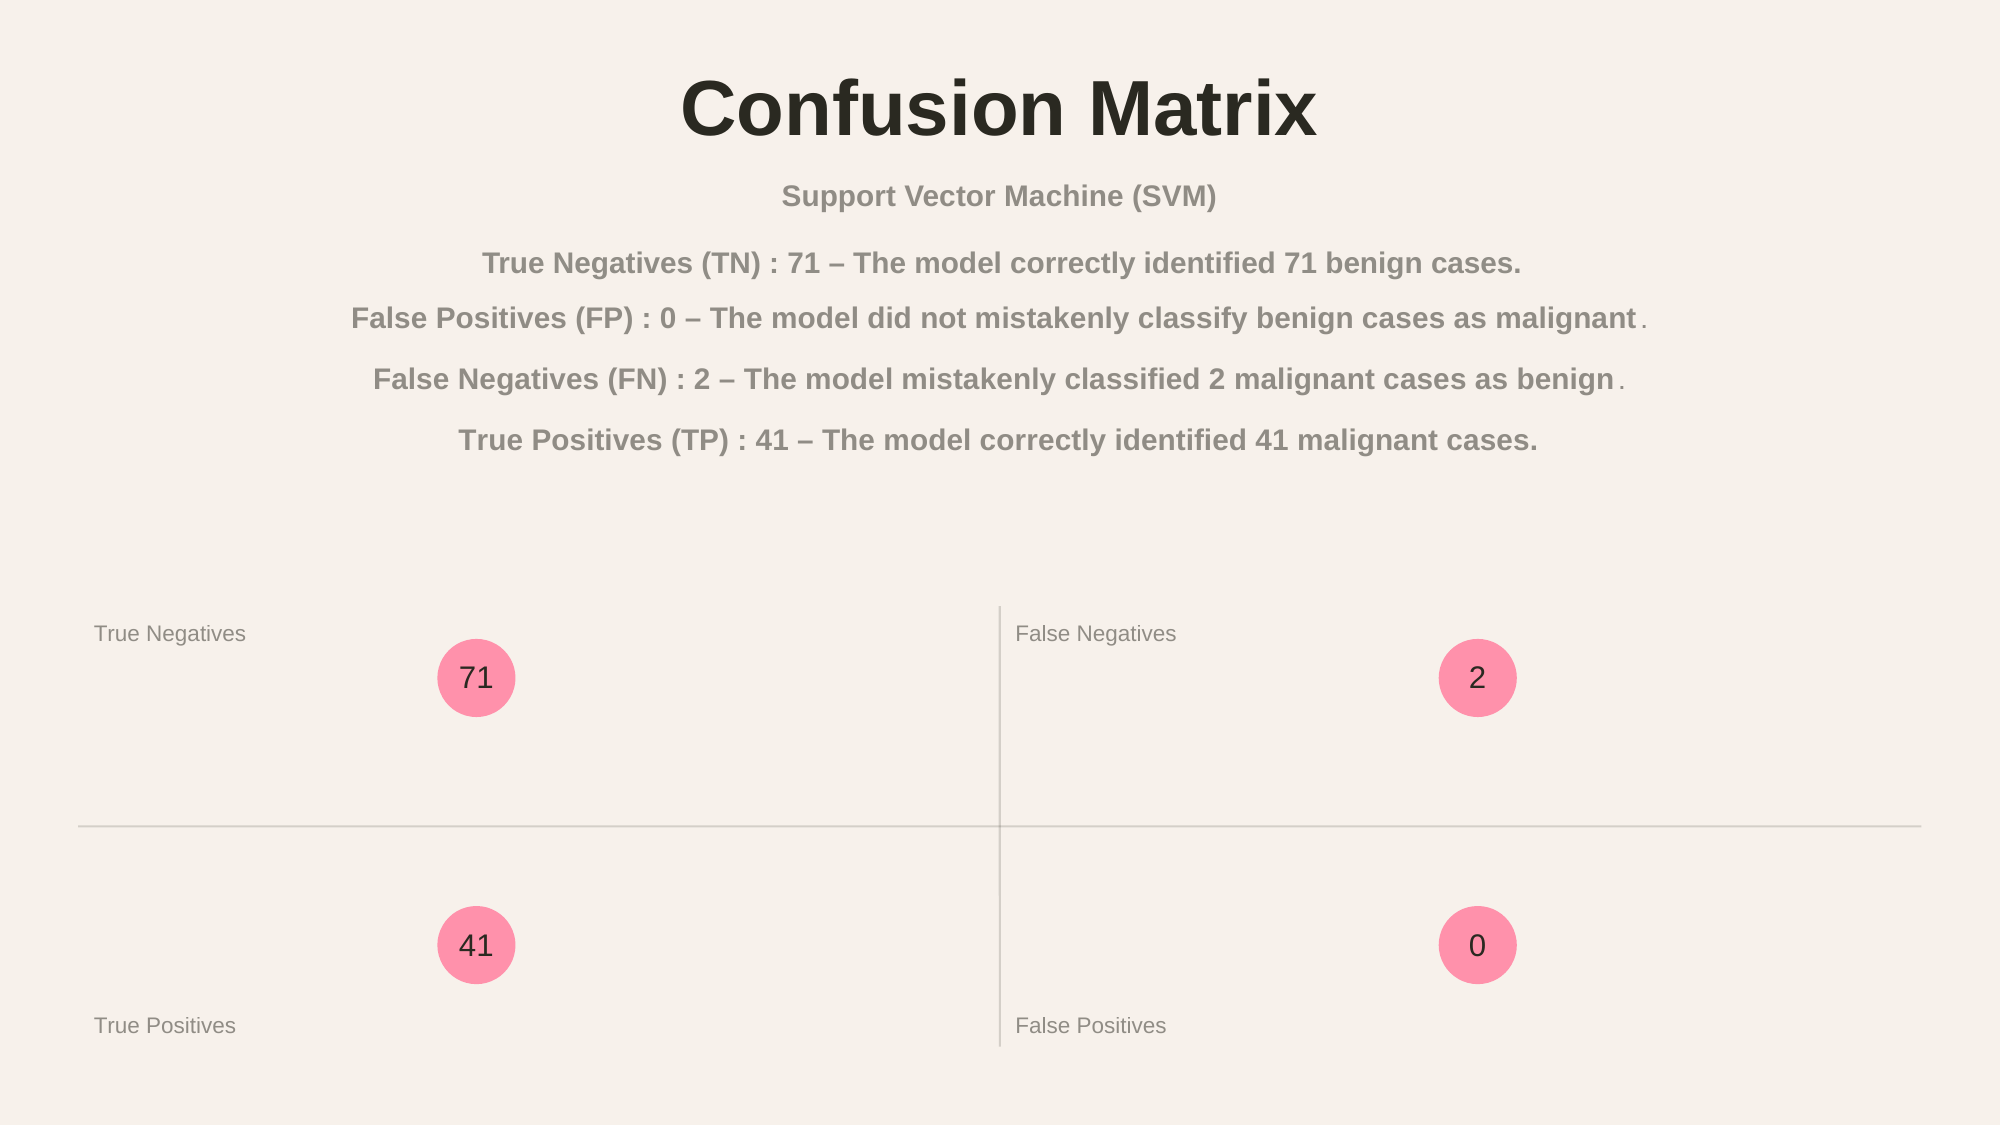

Confusion Matrix
Support Vector Machine (SVM)
True Negatives (TN) : 71 – The model correctly identified 71 benign cases.
False Positives (FP) : 0 – The model did not mistakenly classify benign cases as malignant.
False Negatives (FN) : 2 – The model mistakenly classified 2 malignant cases as benign.
True Positives (TP) : 41 – The model correctly identified 41 malignant cases.
True Negatives
False Negatives

71
2

41
0
True Positives
False Positives